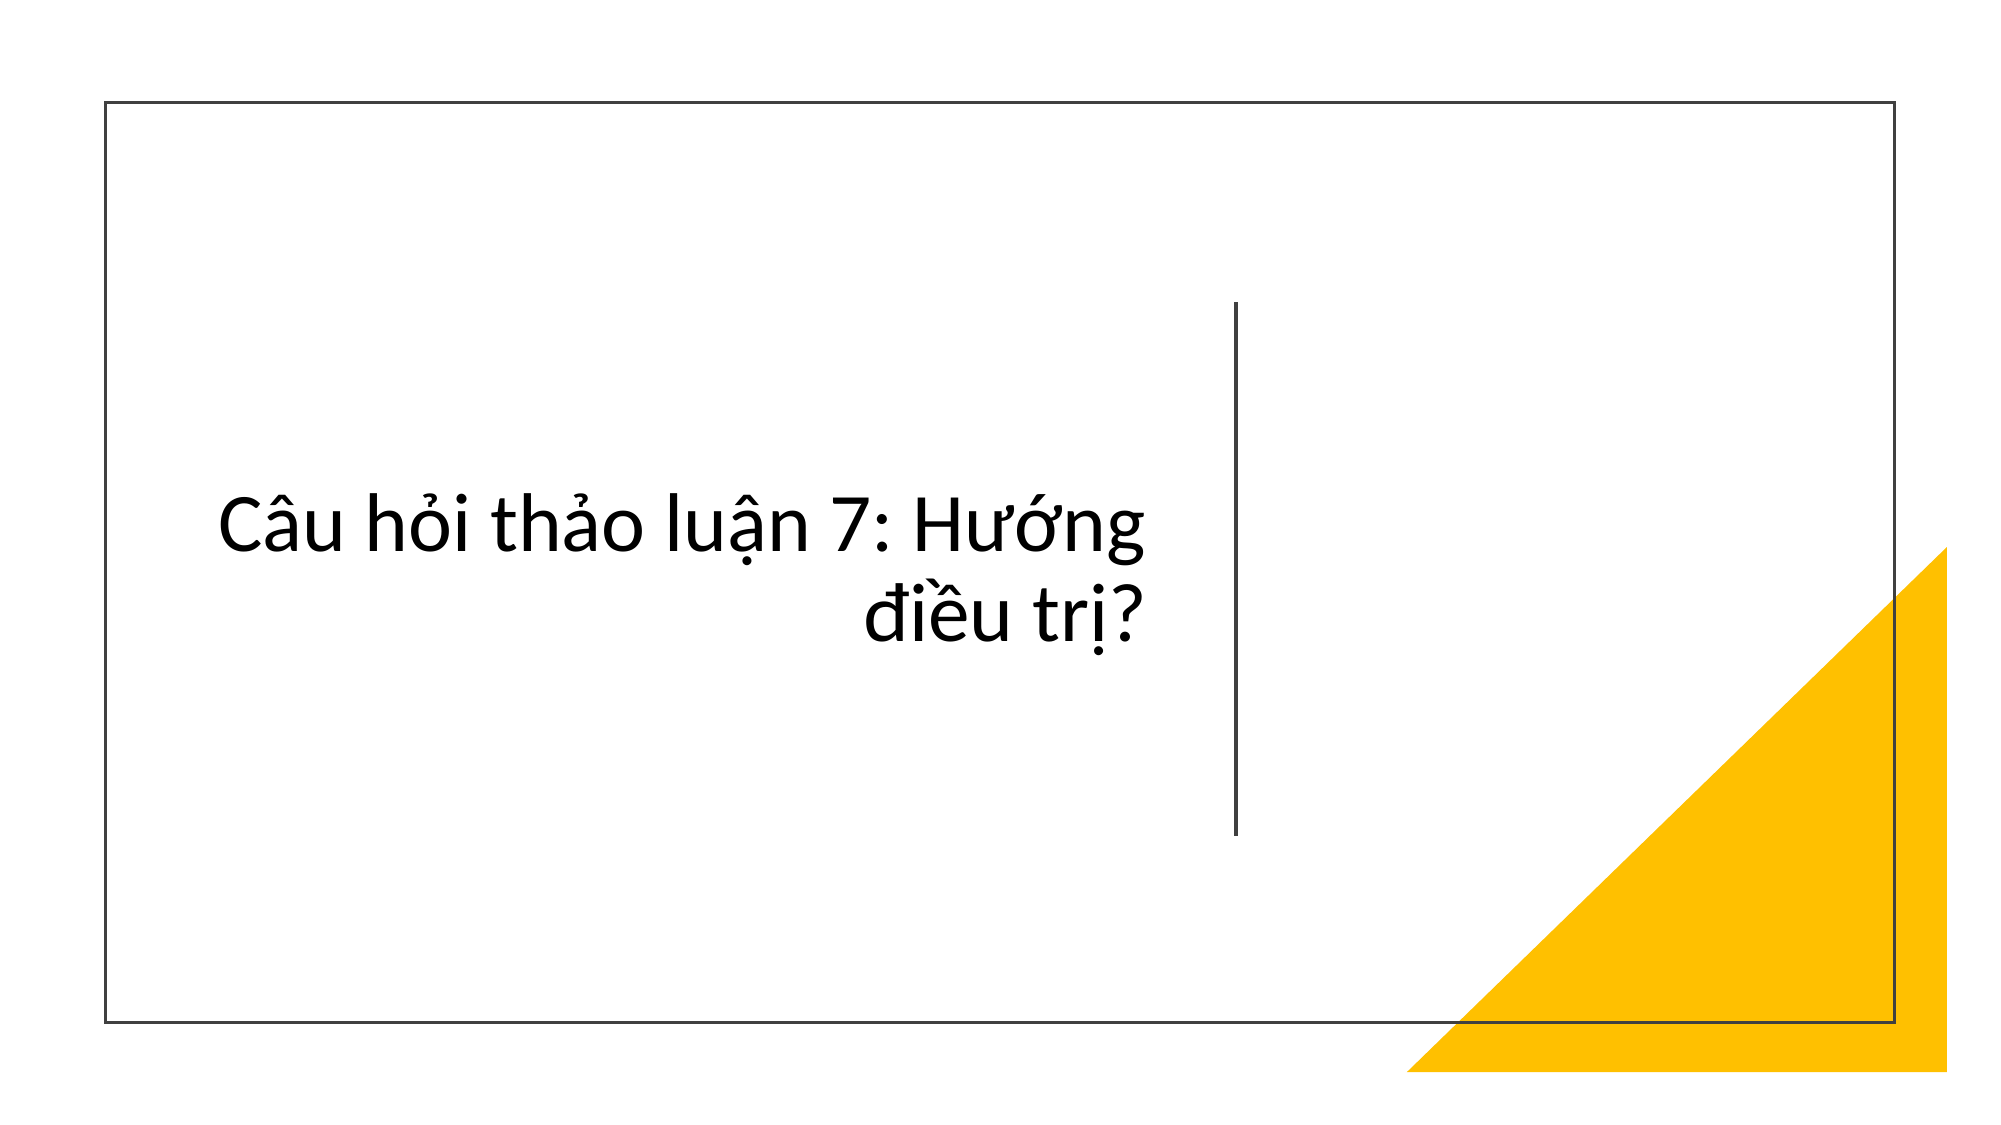

# Câu hỏi thảo luận 7: Hướng điều trị?